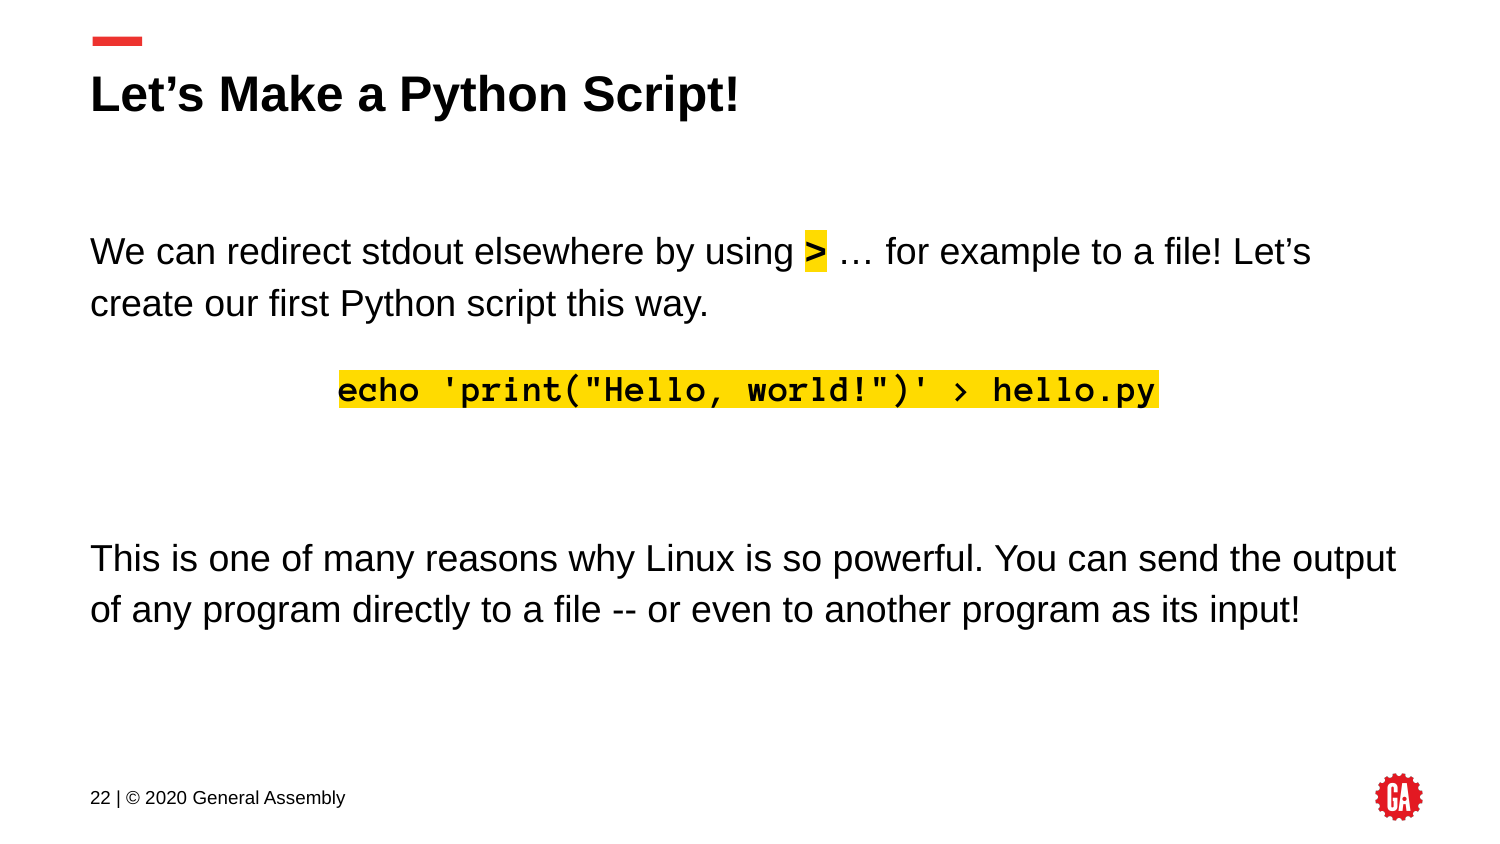

# Let’s Make a Python Script!
We can redirect stdout elsewhere by using > … for example to a file! Let’s create our first Python script this way.
echo 'print("Hello, world!")' > hello.py

This is one of many reasons why Linux is so powerful. You can send the output of any program directly to a file -- or even to another program as its input!

22 | © 2020 General Assembly